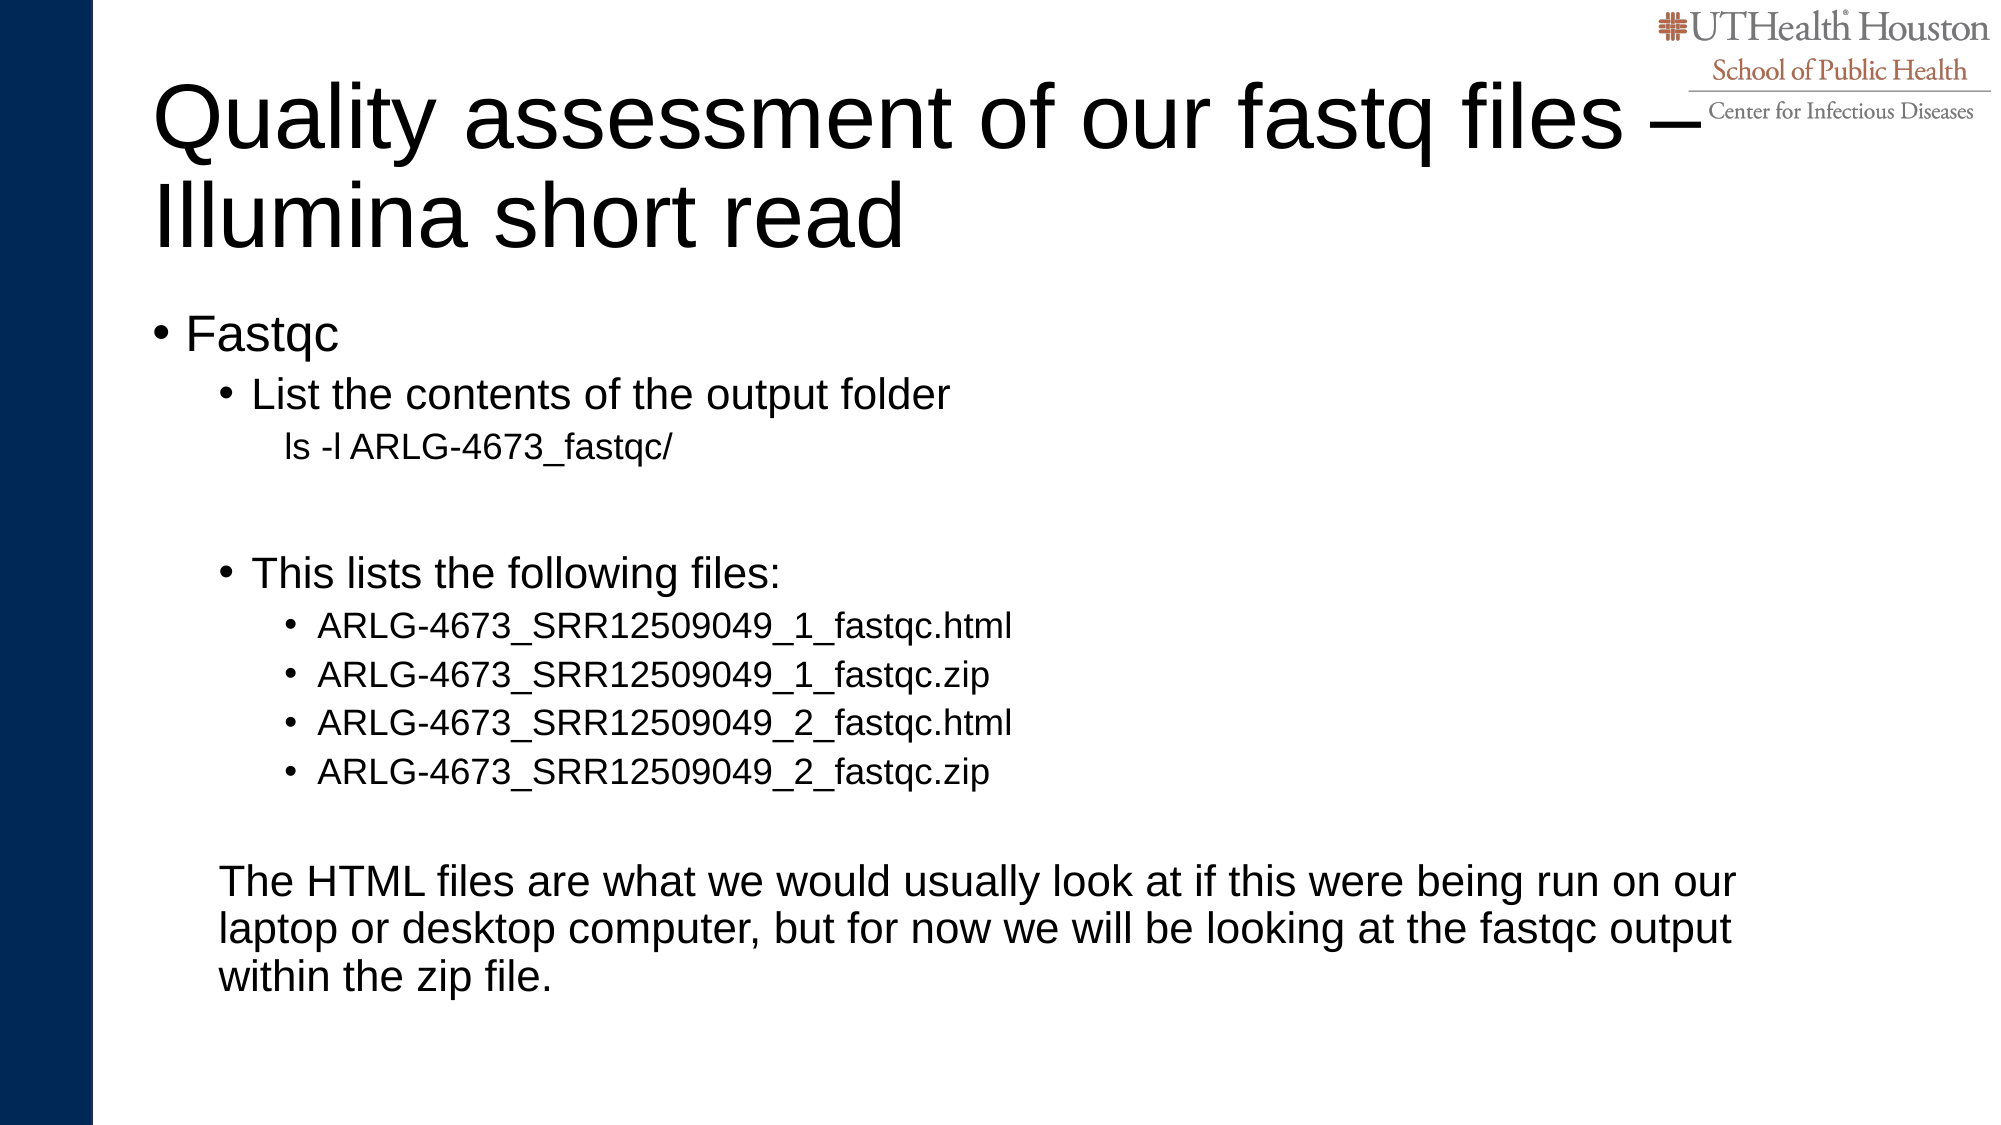

# Quality assessment of our fastq files – Illumina short read
Fastqc
List the contents of the output folder
ls -l ARLG-4673_fastqc/

This lists the following files:
ARLG-4673_SRR12509049_1_fastqc.html
ARLG-4673_SRR12509049_1_fastqc.zip
ARLG-4673_SRR12509049_2_fastqc.html
ARLG-4673_SRR12509049_2_fastqc.zip

The HTML files are what we would usually look at if this were being run on our laptop or desktop computer, but for now we will be looking at the fastqc output within the zip file.